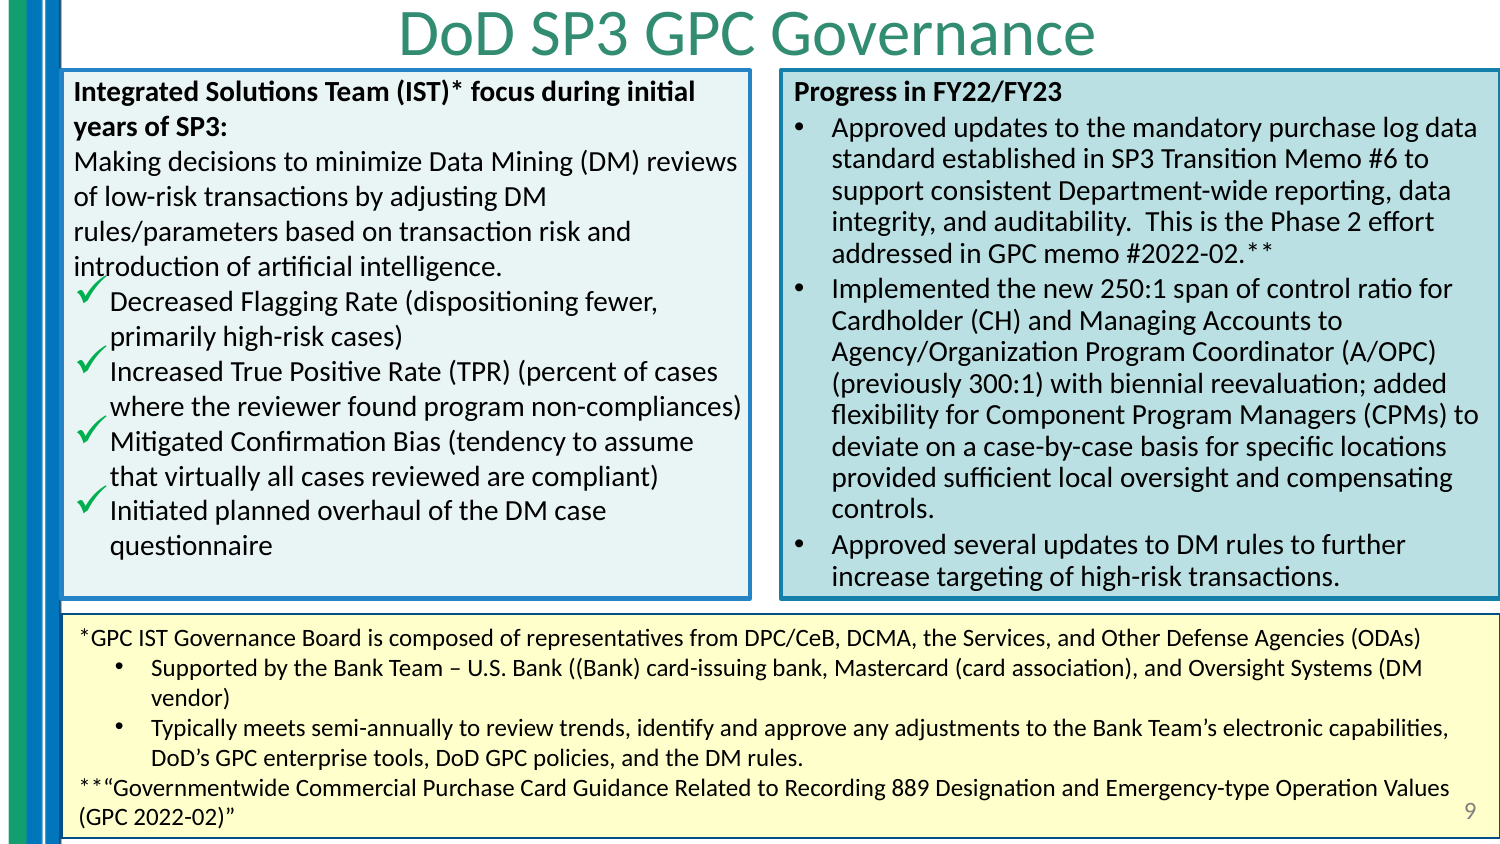

# DoD SP3 GPC Governance
Integrated Solutions Team (IST)* focus during initial years of SP3:
Making decisions to minimize Data Mining (DM) reviews of low-risk transactions by adjusting DM rules/parameters based on transaction risk and introduction of artificial intelligence.
Decreased Flagging Rate (dispositioning fewer, primarily high-risk cases)
Increased True Positive Rate (TPR) (percent of cases where the reviewer found program non-compliances)
Mitigated Confirmation Bias (tendency to assume that virtually all cases reviewed are compliant)
Initiated planned overhaul of the DM case questionnaire
Progress in FY22/FY23
Approved updates to the mandatory purchase log data standard established in SP3 Transition Memo #6 to support consistent Department-wide reporting, data integrity, and auditability.  This is the Phase 2 effort addressed in GPC memo #2022-02.**
Implemented the new 250:1 span of control ratio for Cardholder (CH) and Managing Accounts to Agency/Organization Program Coordinator (A/OPC) (previously 300:1) with biennial reevaluation; added flexibility for Component Program Managers (CPMs) to deviate on a case-by-case basis for specific locations provided sufficient local oversight and compensating controls.
Approved several updates to DM rules to further increase targeting of high-risk transactions.

*GPC IST Governance Board is composed of representatives from DPC/CeB, DCMA, the Services, and Other Defense Agencies (ODAs)
Supported by the Bank Team – U.S. Bank ((Bank) card-issuing bank, Mastercard (card association), and Oversight Systems (DM vendor)
Typically meets semi-annually to review trends, identify and approve any adjustments to the Bank Team’s electronic capabilities, DoD’s GPC enterprise tools, DoD GPC policies, and the DM rules.
**“Governmentwide Commercial Purchase Card Guidance Related to Recording 889 Designation and Emergency-type Operation Values (GPC 2022-02)”
9